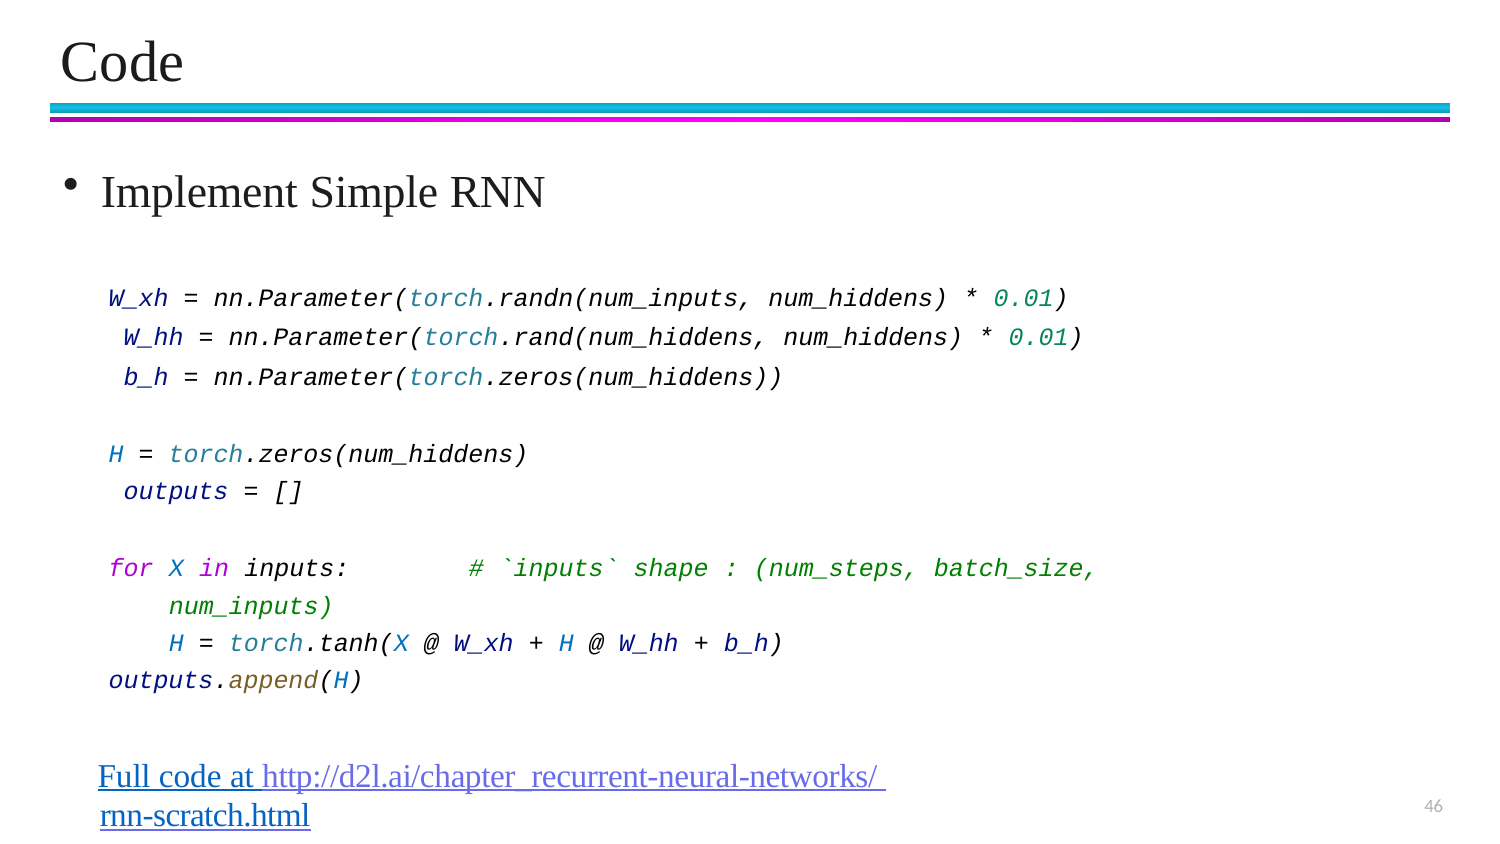

# Code
Implement Simple RNN
W_xh = nn.Parameter(torch.randn(num_inputs, num_hiddens) * 0.01)
 W_hh = nn.Parameter(torch.rand(num_hiddens, num_hiddens) * 0.01)
 b_h = nn.Parameter(torch.zeros(num_hiddens))

H = torch.zeros(num_hiddens)
 outputs = []

for X in inputs:	# `inputs` shape : (num_steps, batch_size, num_inputs)
	H = torch.tanh(X @ W_xh + H @ W_hh + b_h)
outputs.append(H)

Full code at http://d2l.ai/chapter_recurrent-neural-networks/  rnn-scratch.html

46